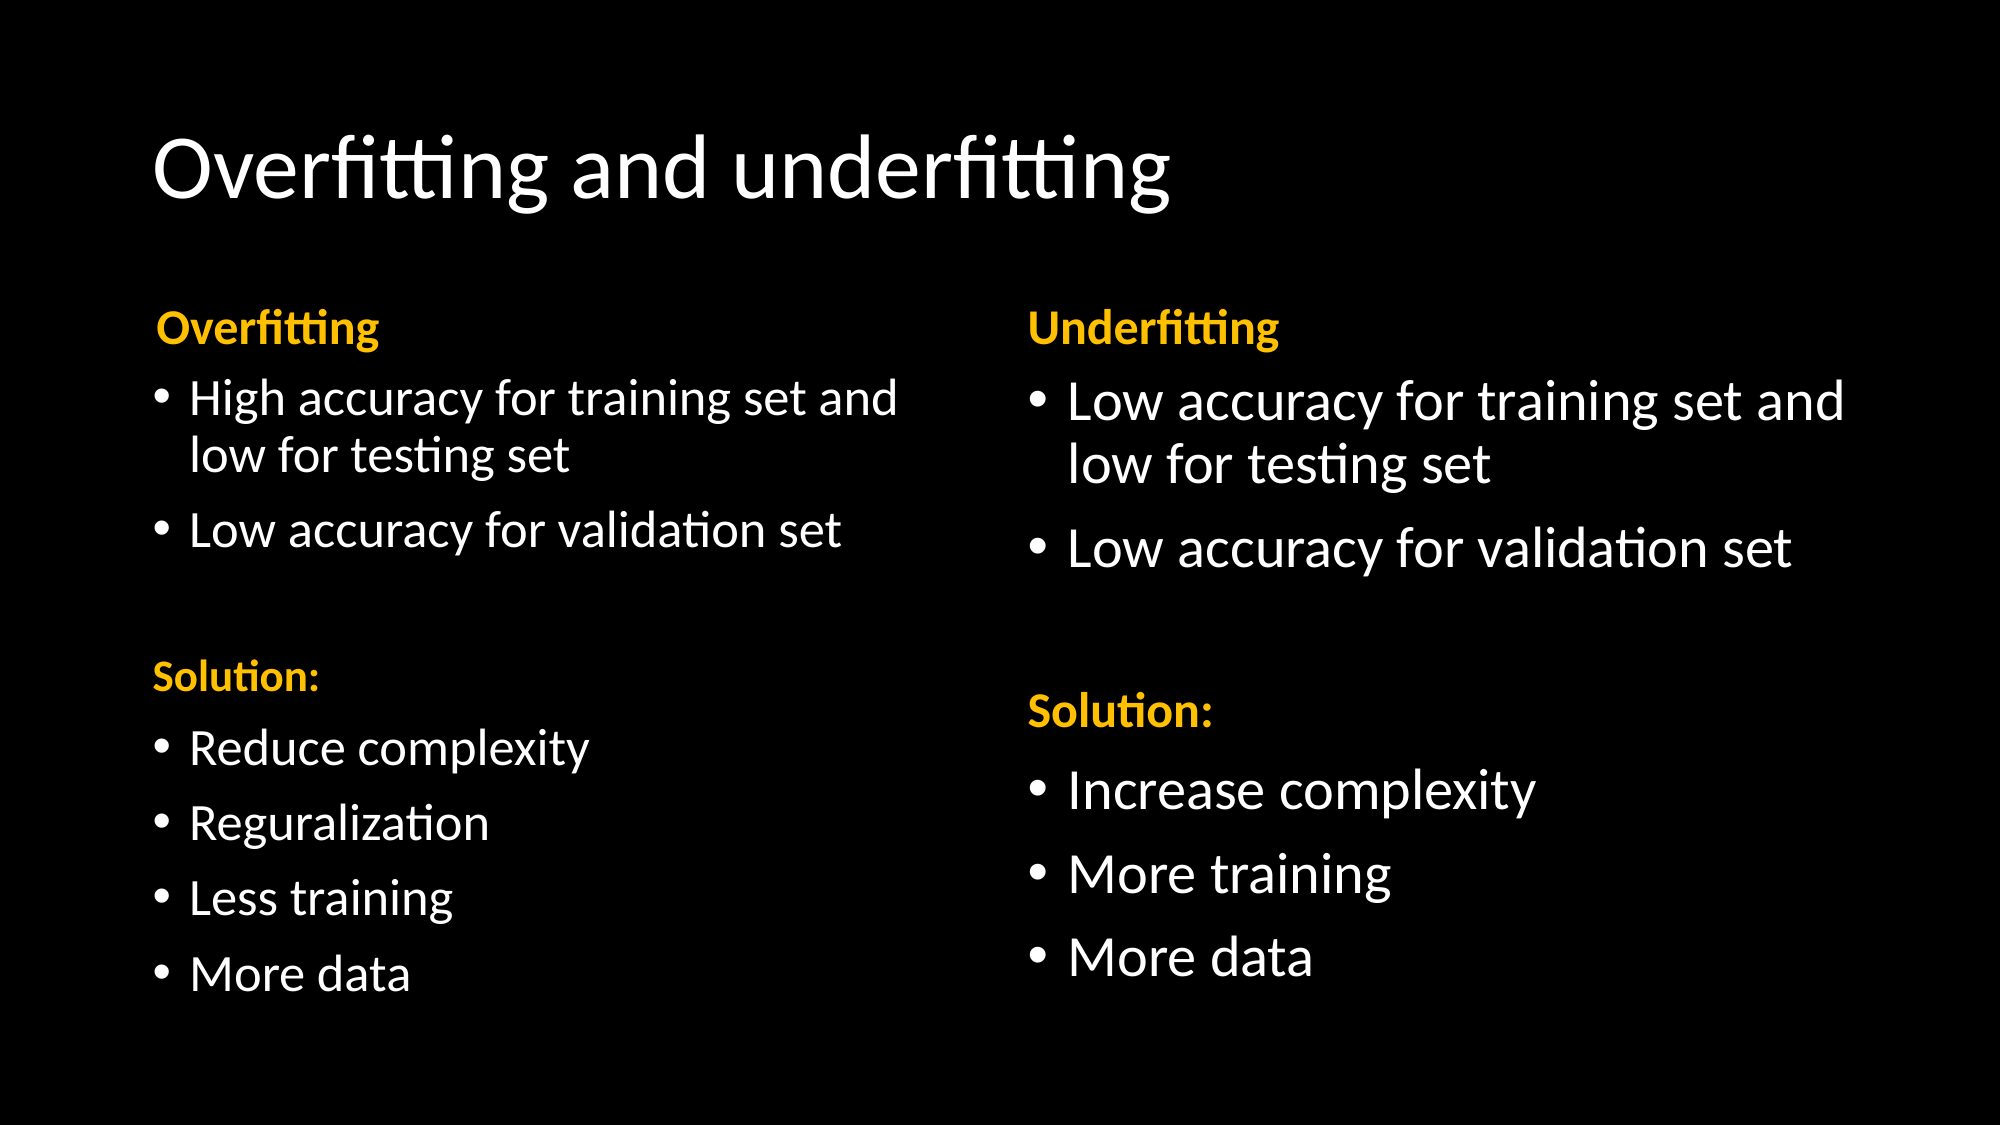

# Overfitting and underfitting
Overfitting
Underfitting
High accuracy for training set and low for testing set
Low accuracy for validation set

Solution:
Reduce complexity
Reguralization
Less training
More data

Low accuracy for training set and low for testing set
Low accuracy for validation set

Solution:
Increase complexity
More training
More data